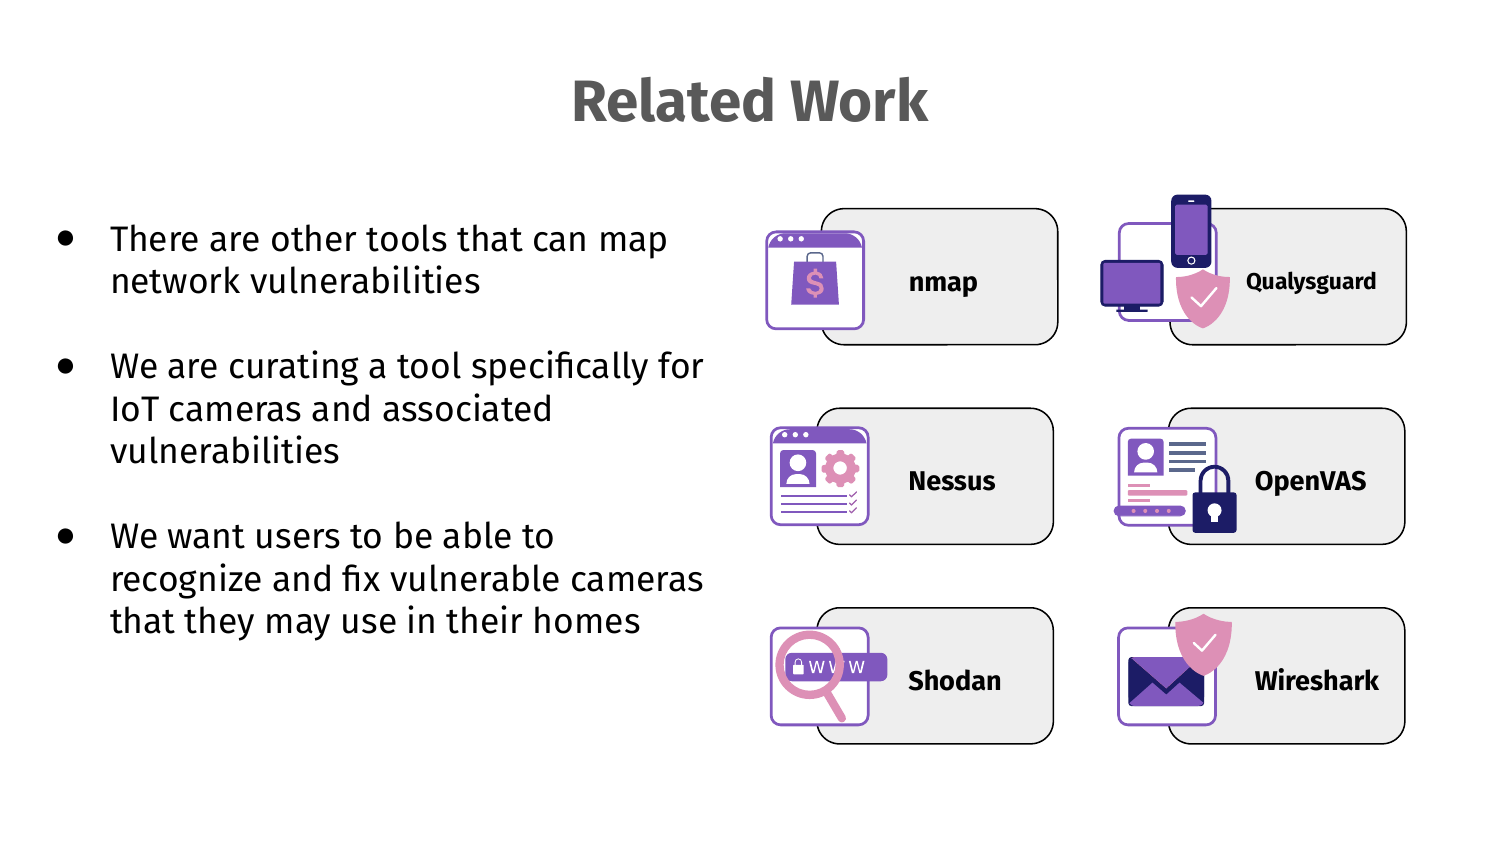

# Related Work

There are other tools that can map network vulnerabilities

We are curating a tool specifically for IoT cameras and associated vulnerabilities

We want users to be able to recognize and fix vulnerable cameras that they may use in their homes

nmap
Qualysguard

OpenVAS
Nessus

Shodan
Wireshark